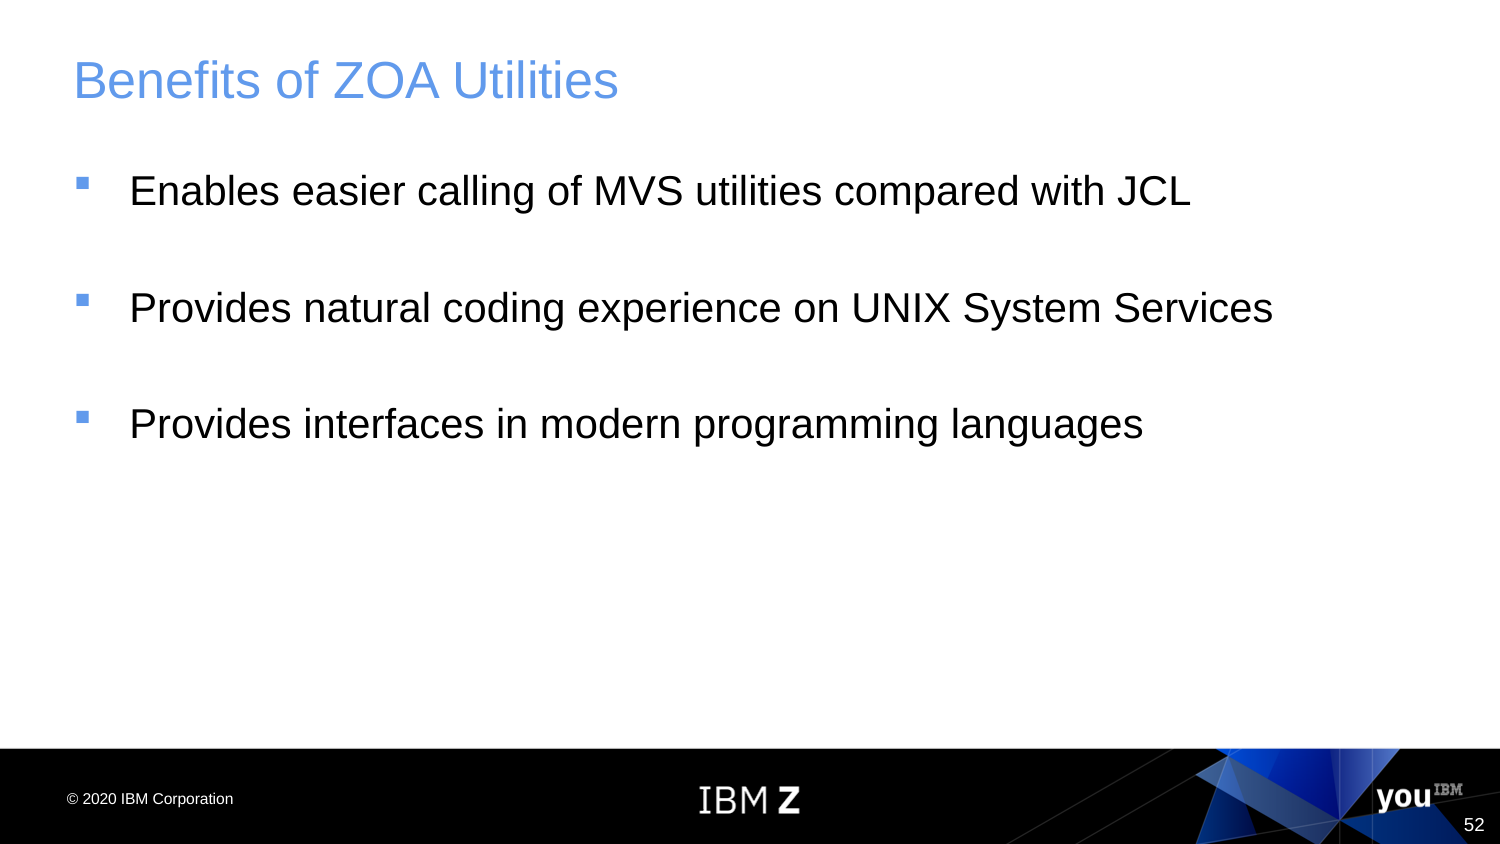

# Benefits of ZOA Utilities
Enables easier calling of MVS utilities compared with JCL

Provides natural coding experience on UNIX System Services

Provides interfaces in modern programming languages